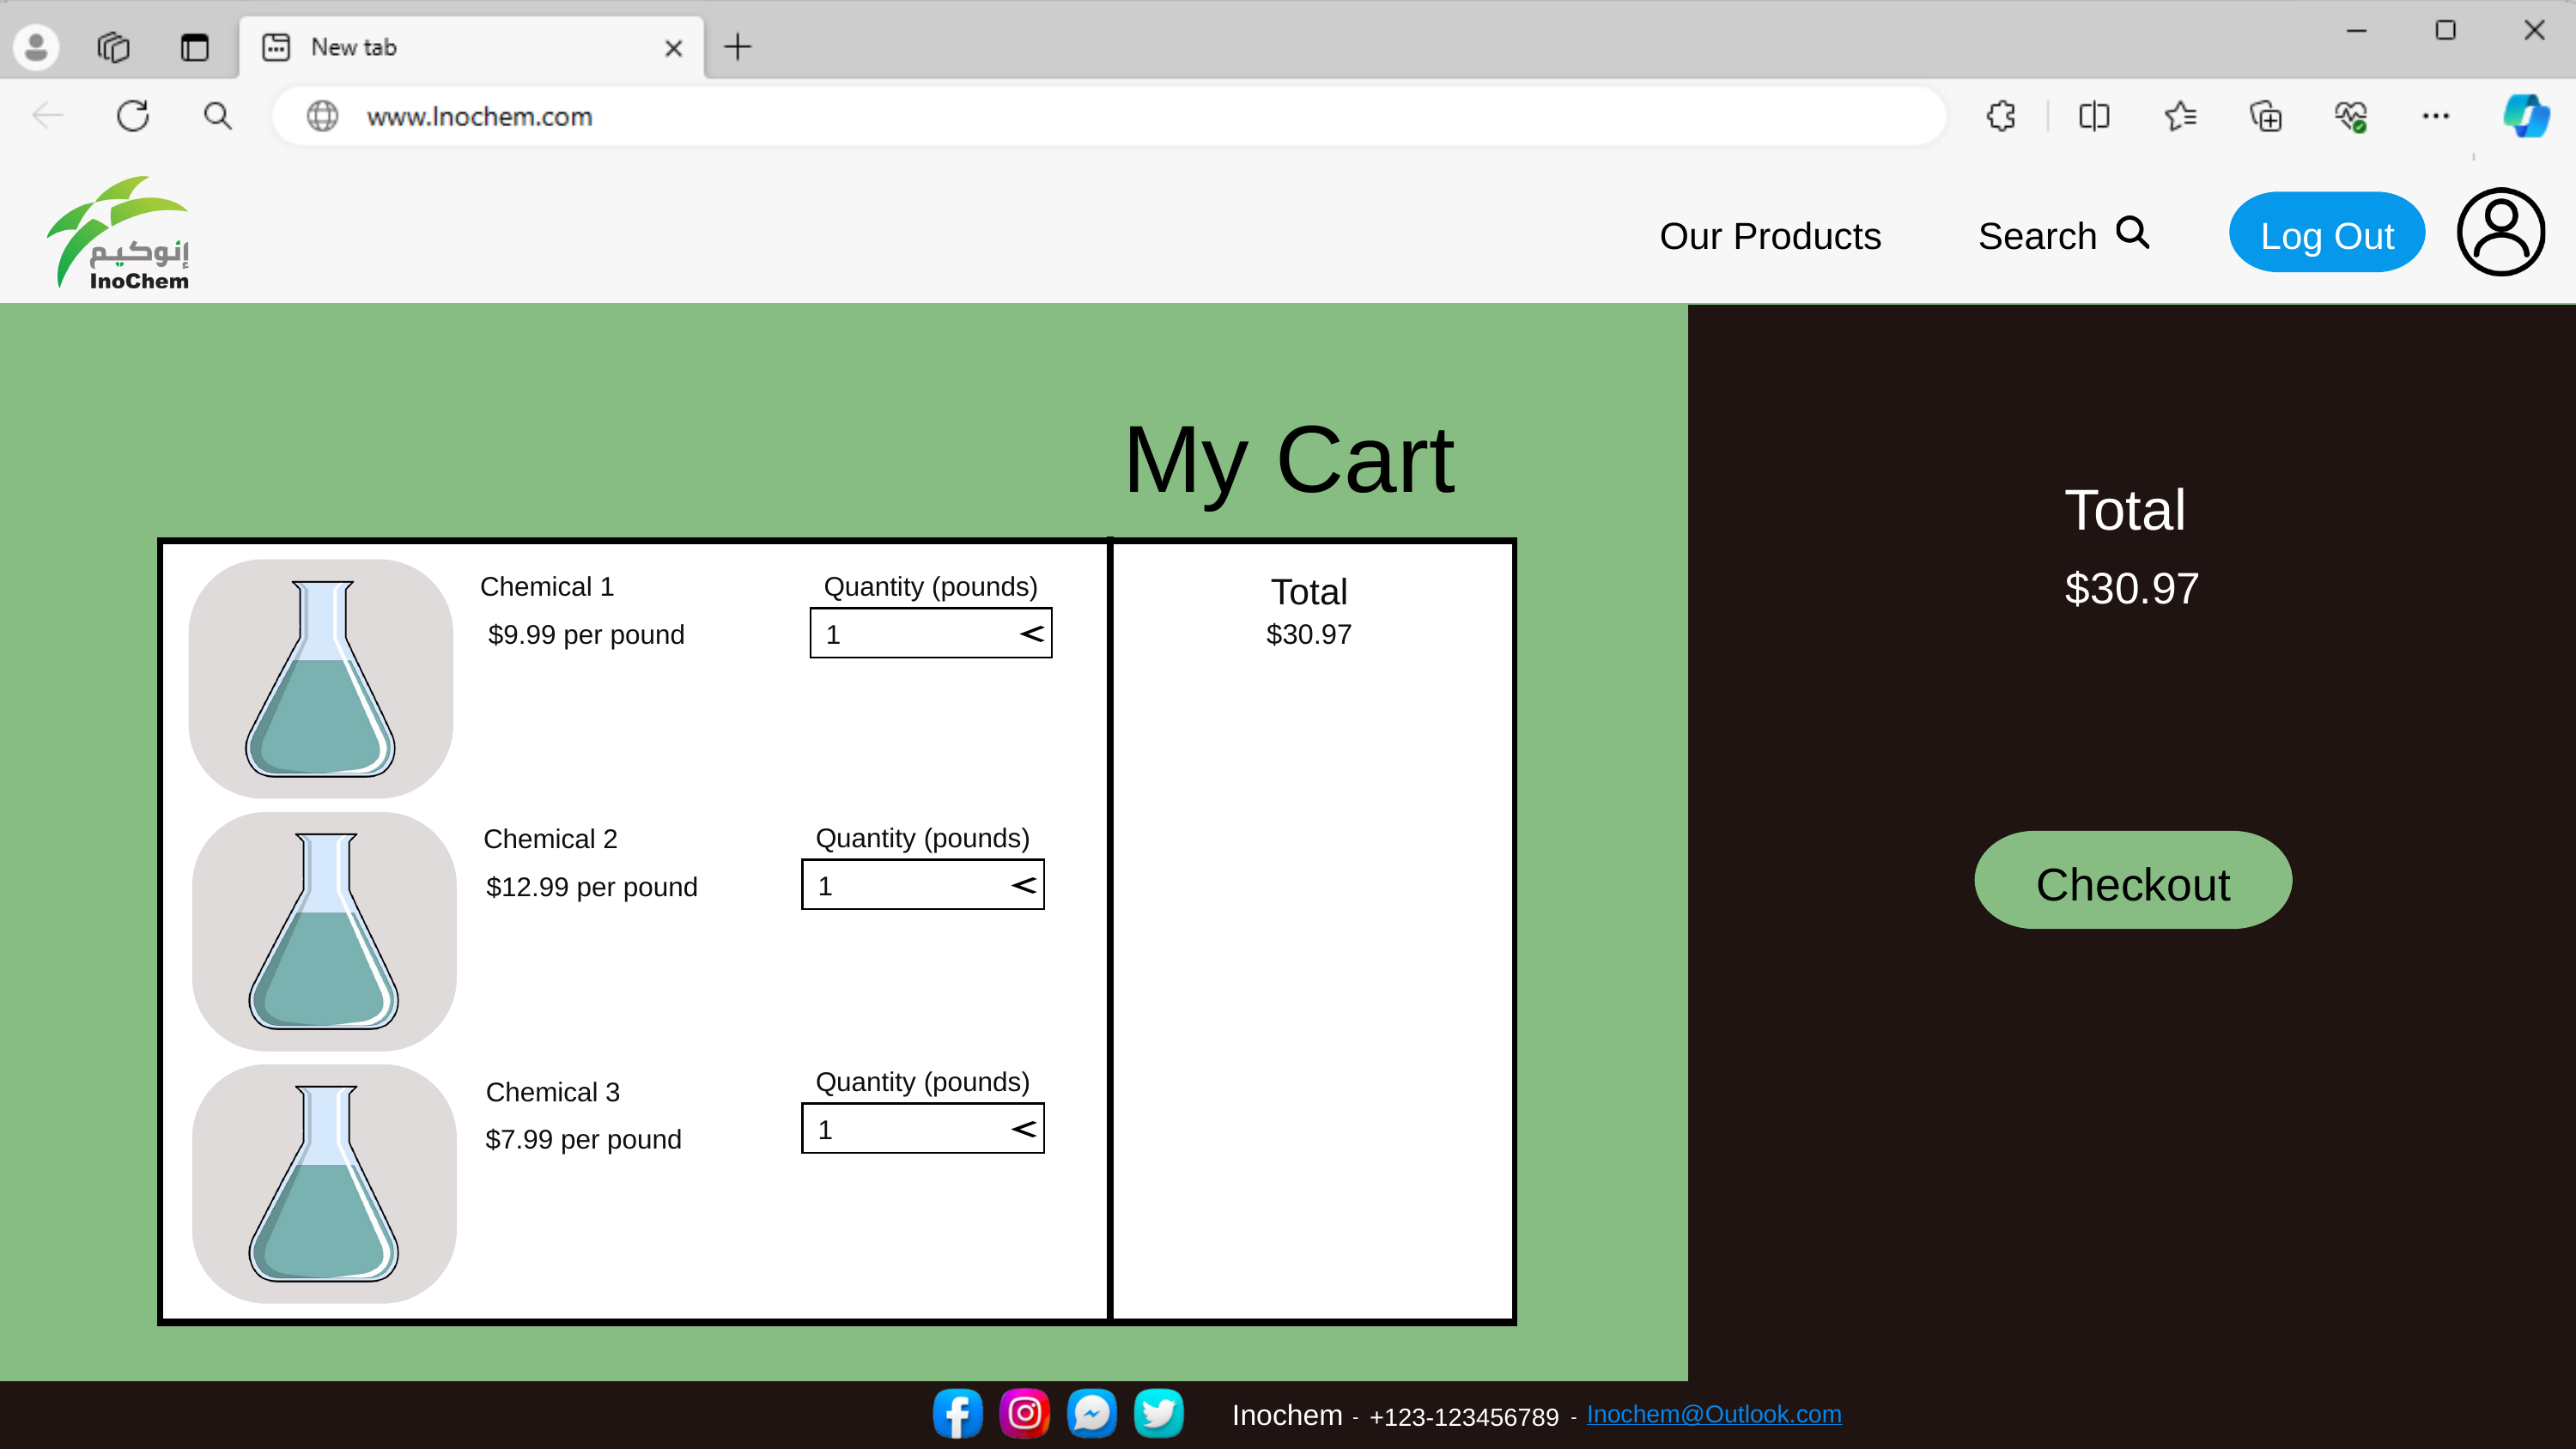

Our Products
Search
Log Out

My Cart
Total

$30.97

Total
Chemical 1
Quantity (pounds)

$30.97
1
$9.99 per pound

Quantity (pounds)
Chemical 2

Checkout

1
$12.99 per pound

Quantity (pounds)

Chemical 3

1

$7.99 per pound

Inochem
Inochem@Outlook.com
+123-123456789
-
-